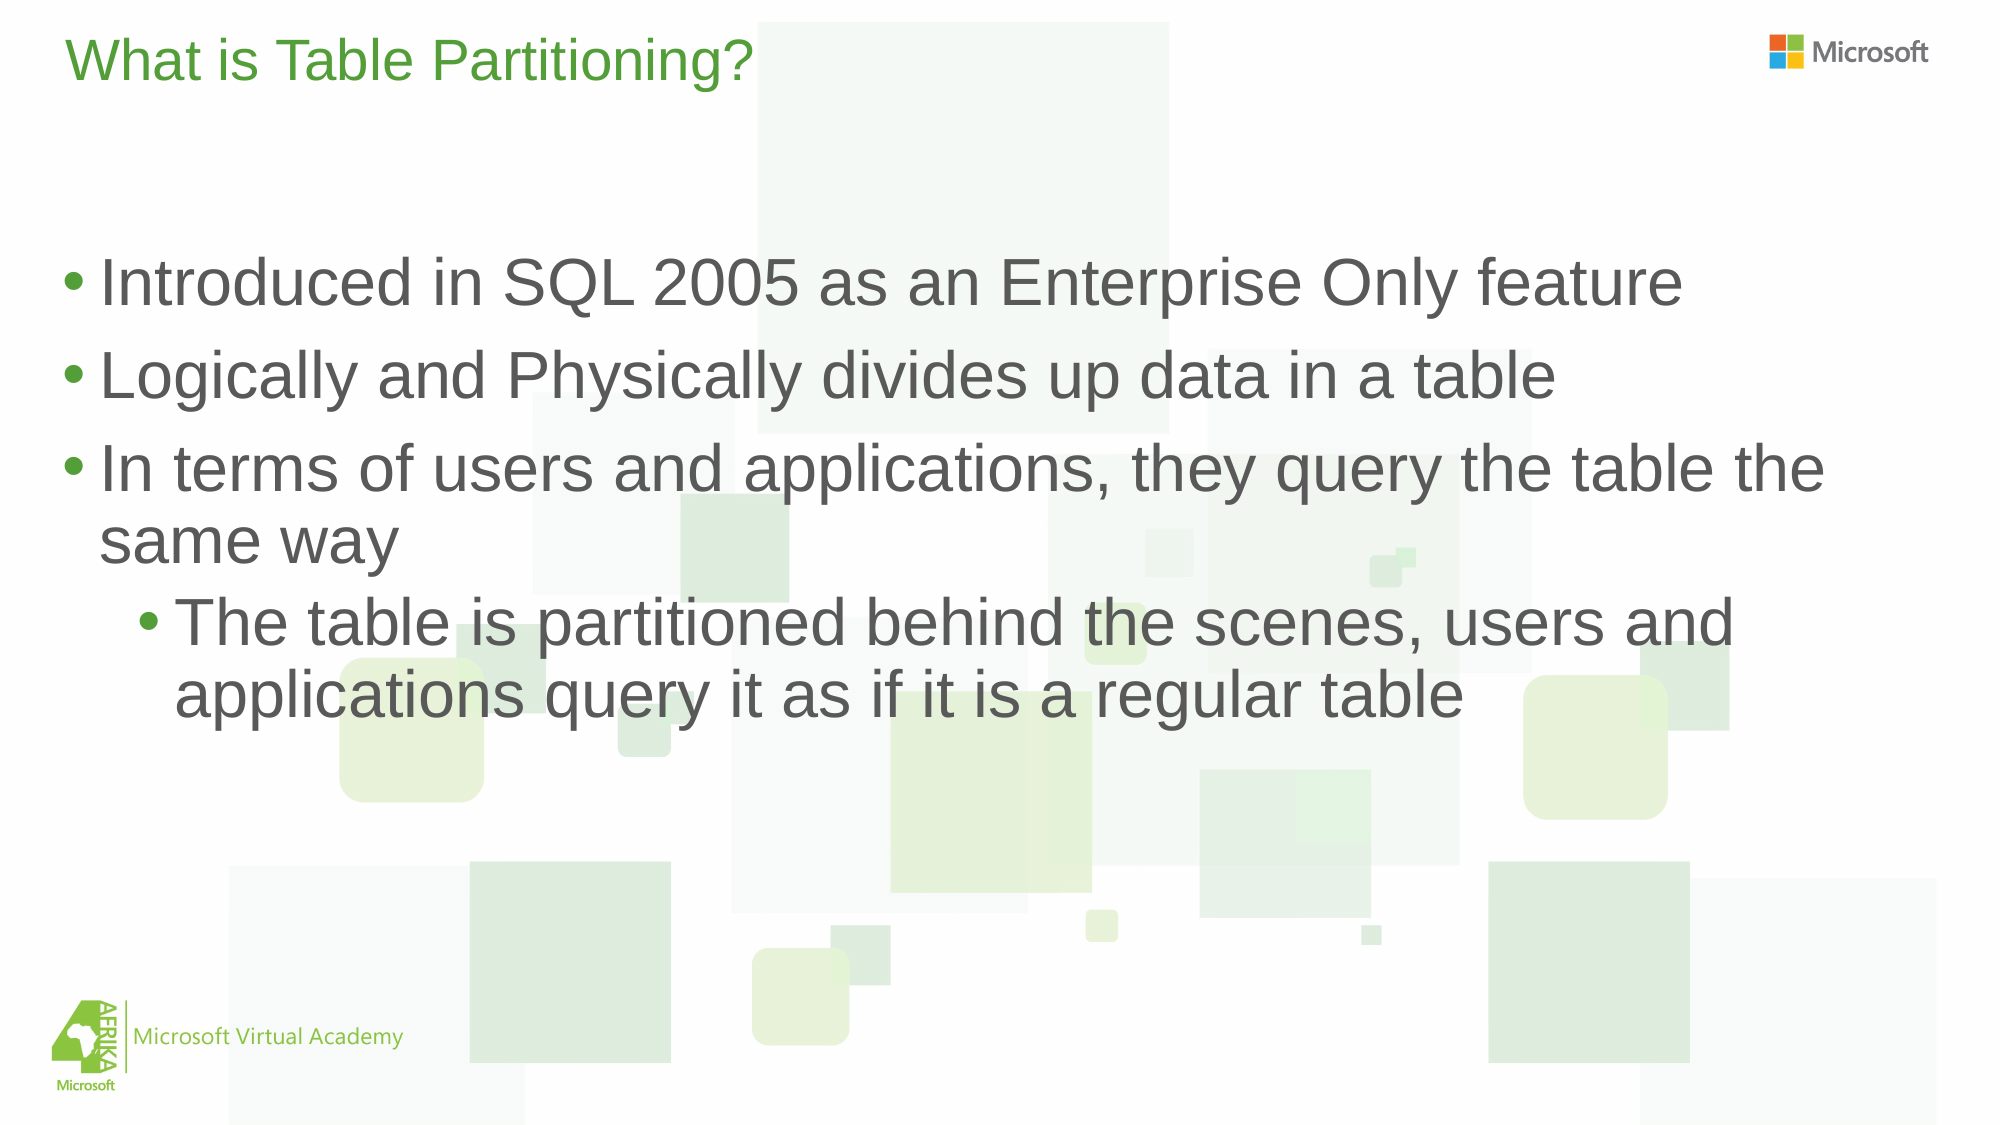

# What is Table Partitioning?
Introduced in SQL 2005 as an Enterprise Only feature
Logically and Physically divides up data in a table
In terms of users and applications, they query the table the same way
The table is partitioned behind the scenes, users and applications query it as if it is a regular table